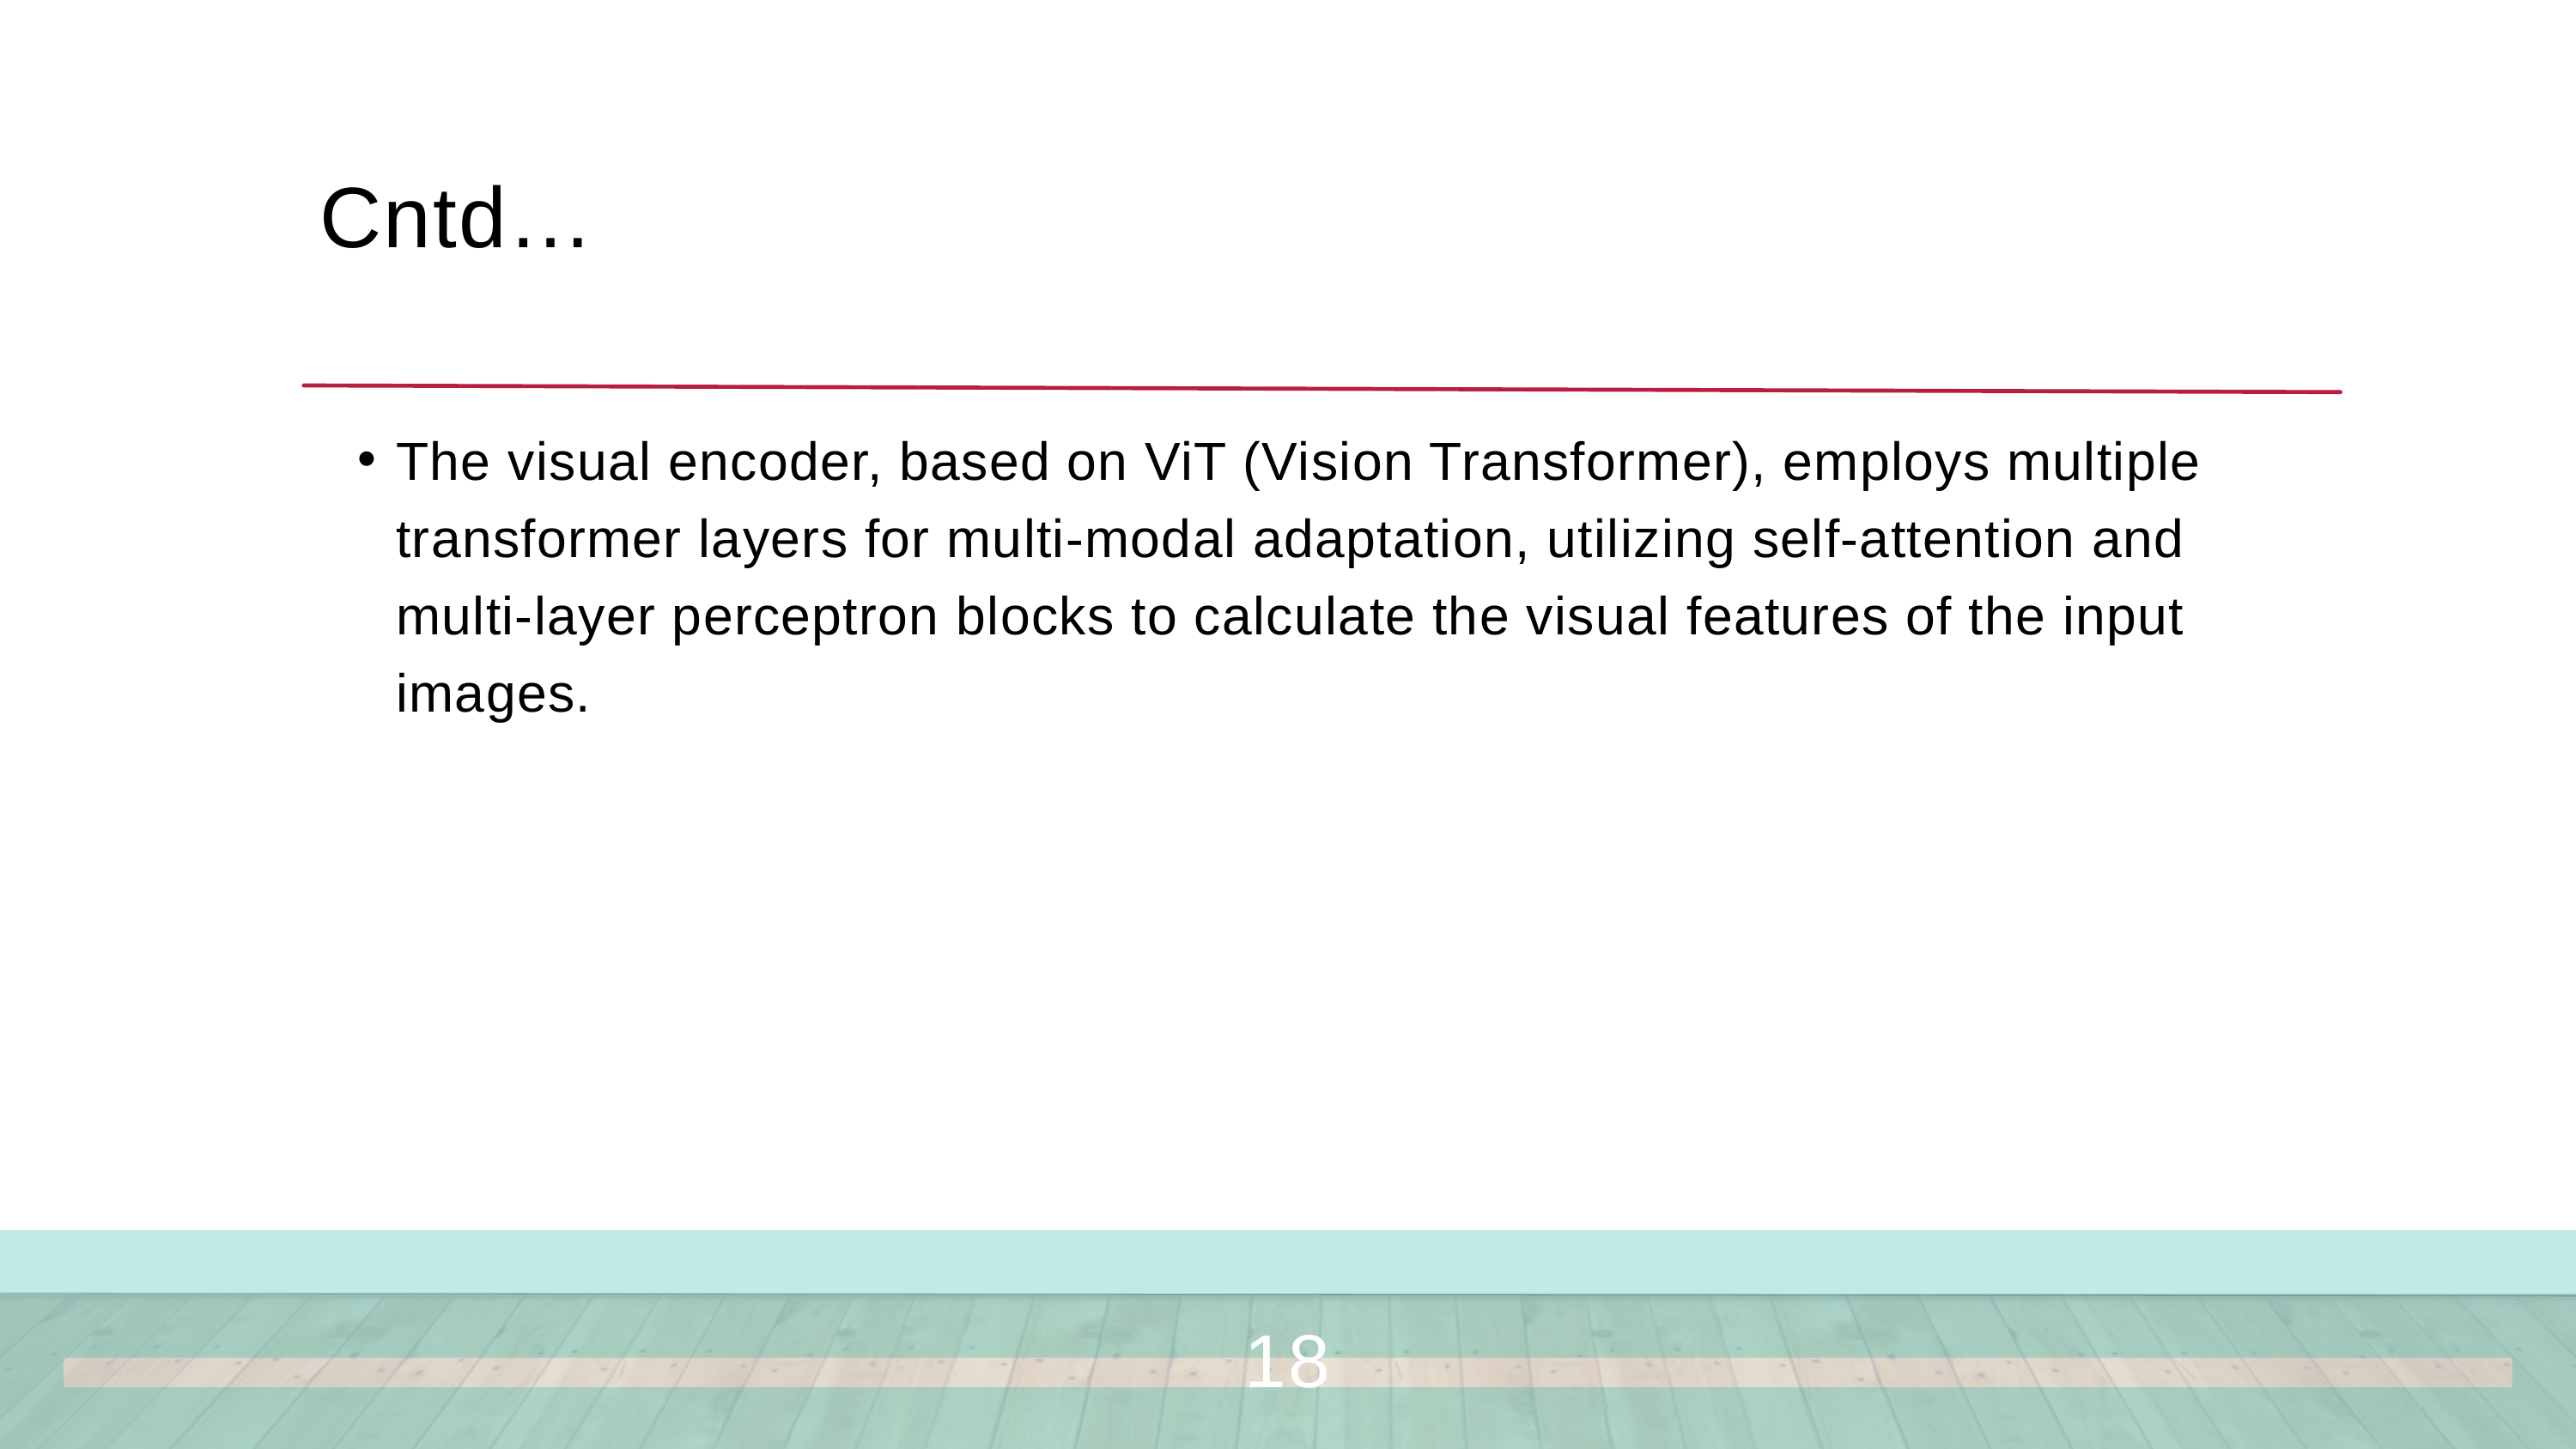

Cntd…

The visual encoder, based on ViT (Vision Transformer), employs multiple transformer layers for multi-modal adaptation, utilizing self-attention and multi-layer perceptron blocks to calculate the visual features of the input images.

18